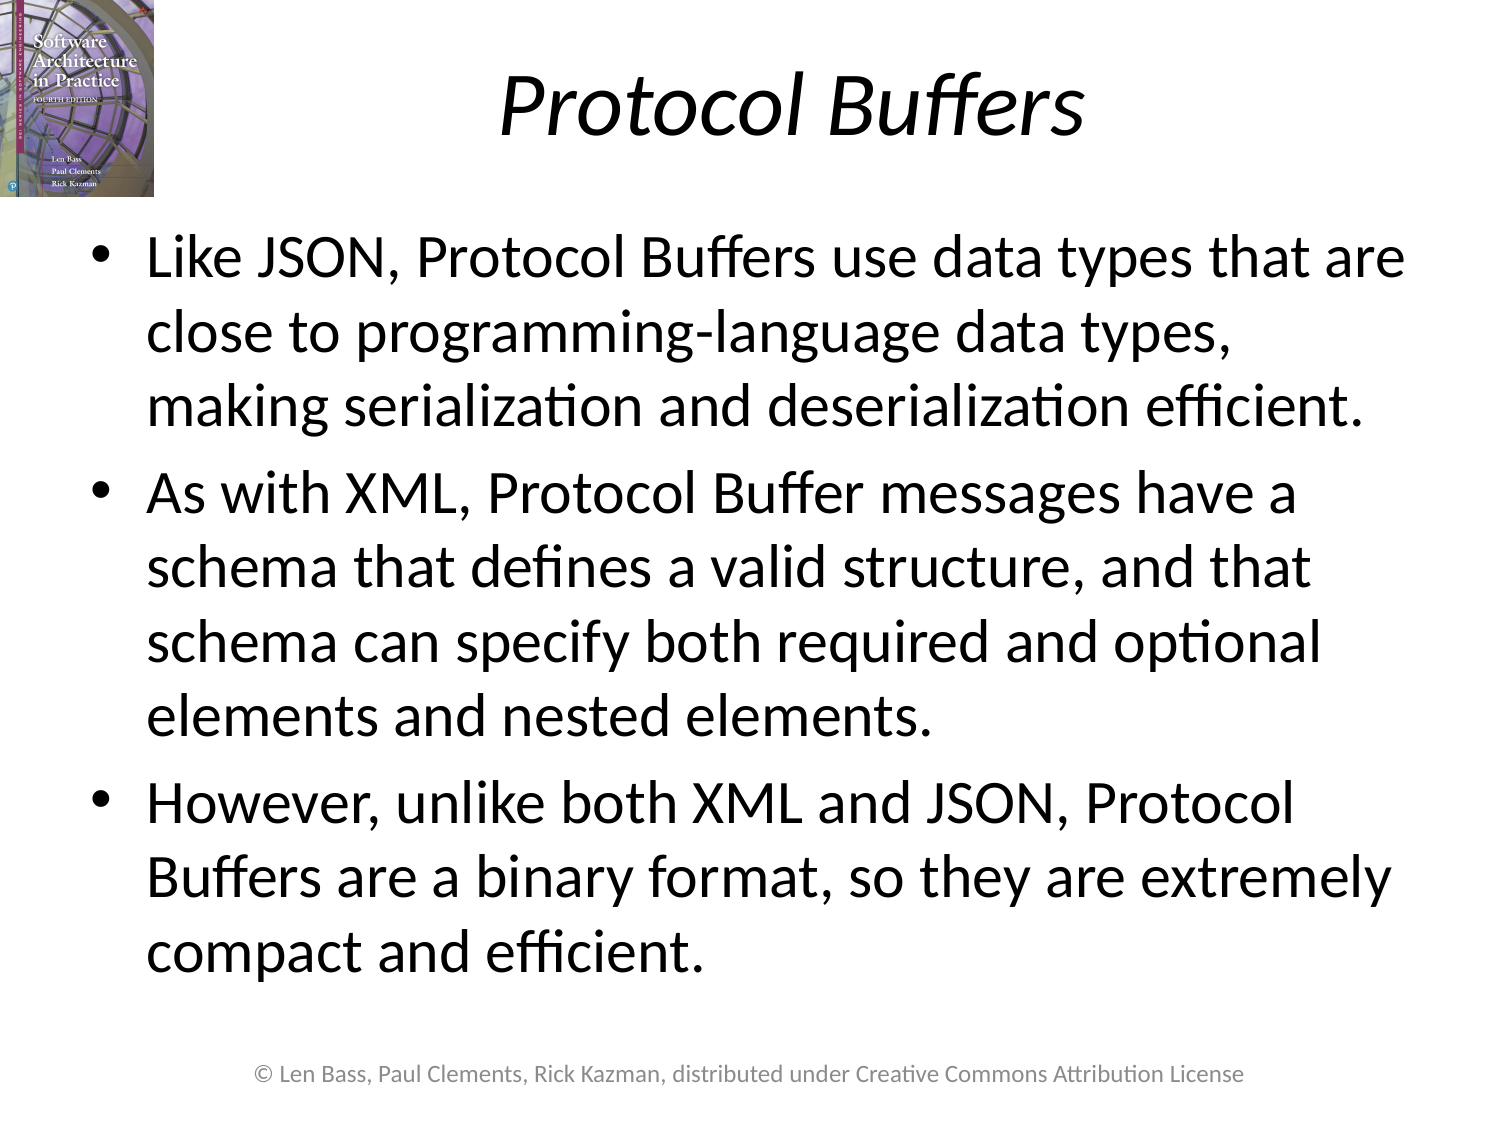

# Protocol Buffers
Like JSON, Protocol Buffers use data types that are close to programming-language data types, making serialization and deserialization efficient.
As with XML, Protocol Buffer messages have a schema that defines a valid structure, and that schema can specify both required and optional elements and nested elements.
However, unlike both XML and JSON, Protocol Buffers are a binary format, so they are extremely compact and efficient.
© Len Bass, Paul Clements, Rick Kazman, distributed under Creative Commons Attribution License